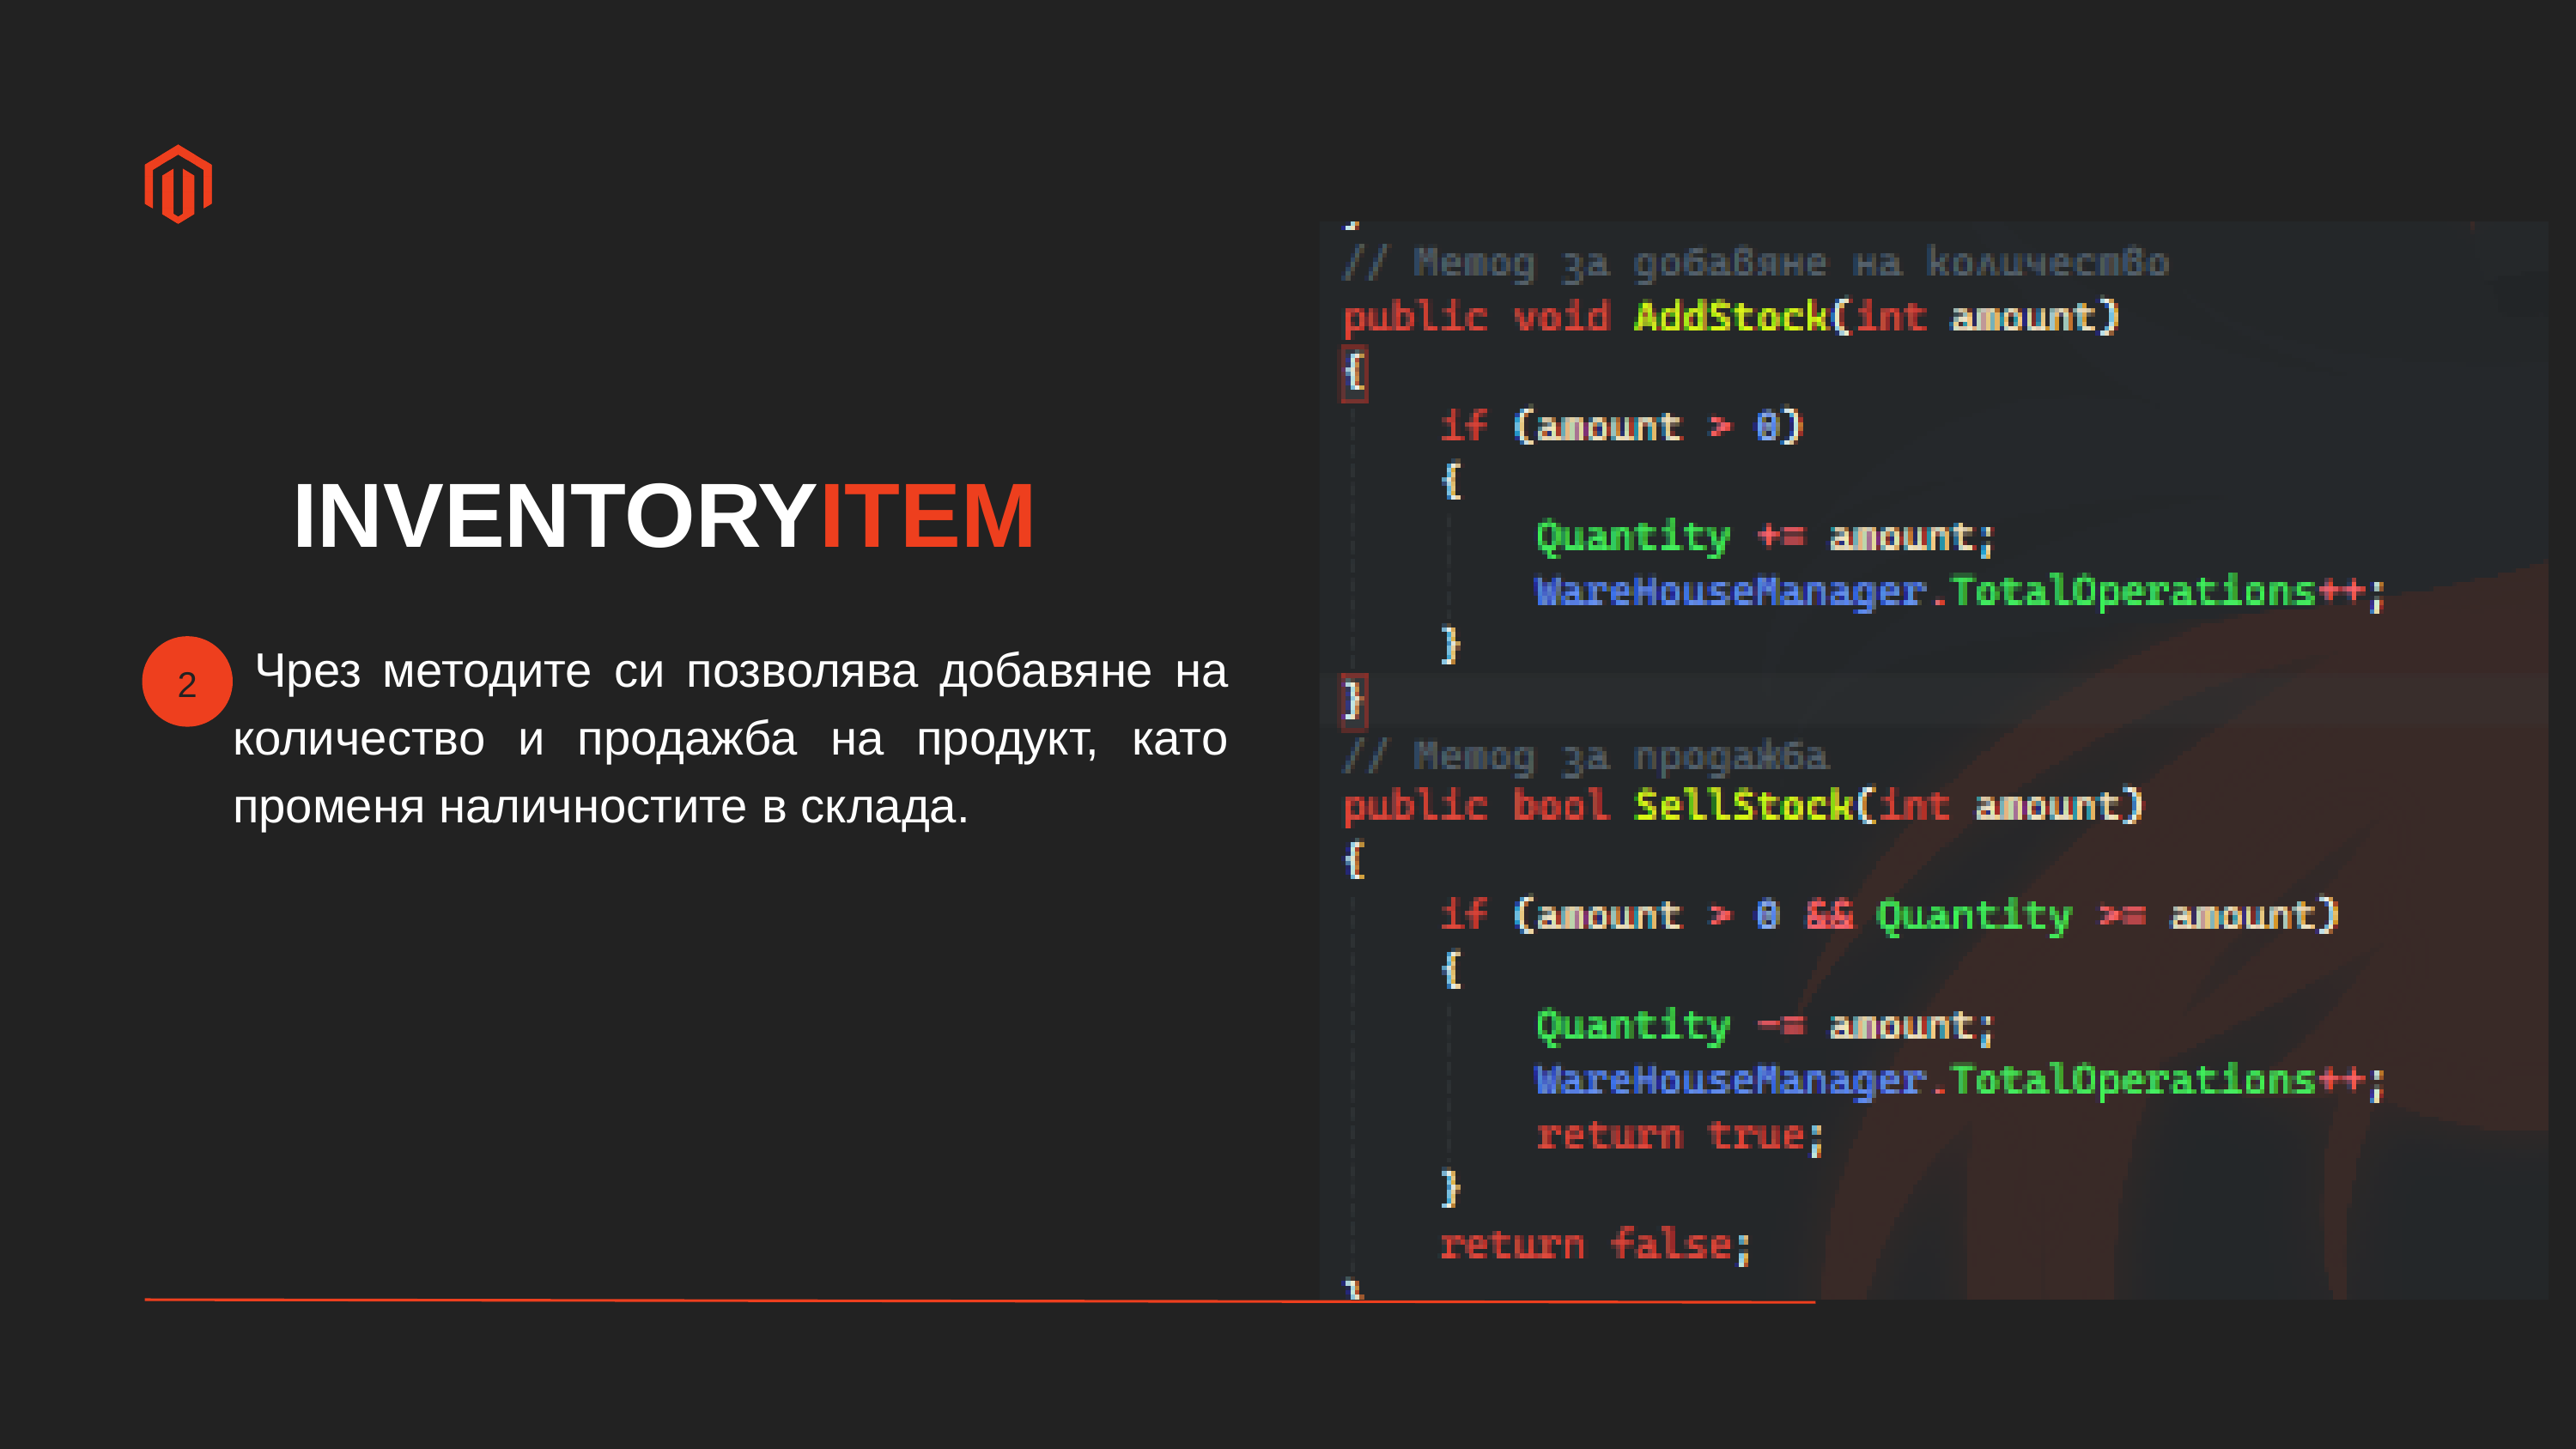

INVENTORYITEM
 Чрез методите си позволява добавяне на количество и продажба на продукт, като променя наличностите в склада.

2